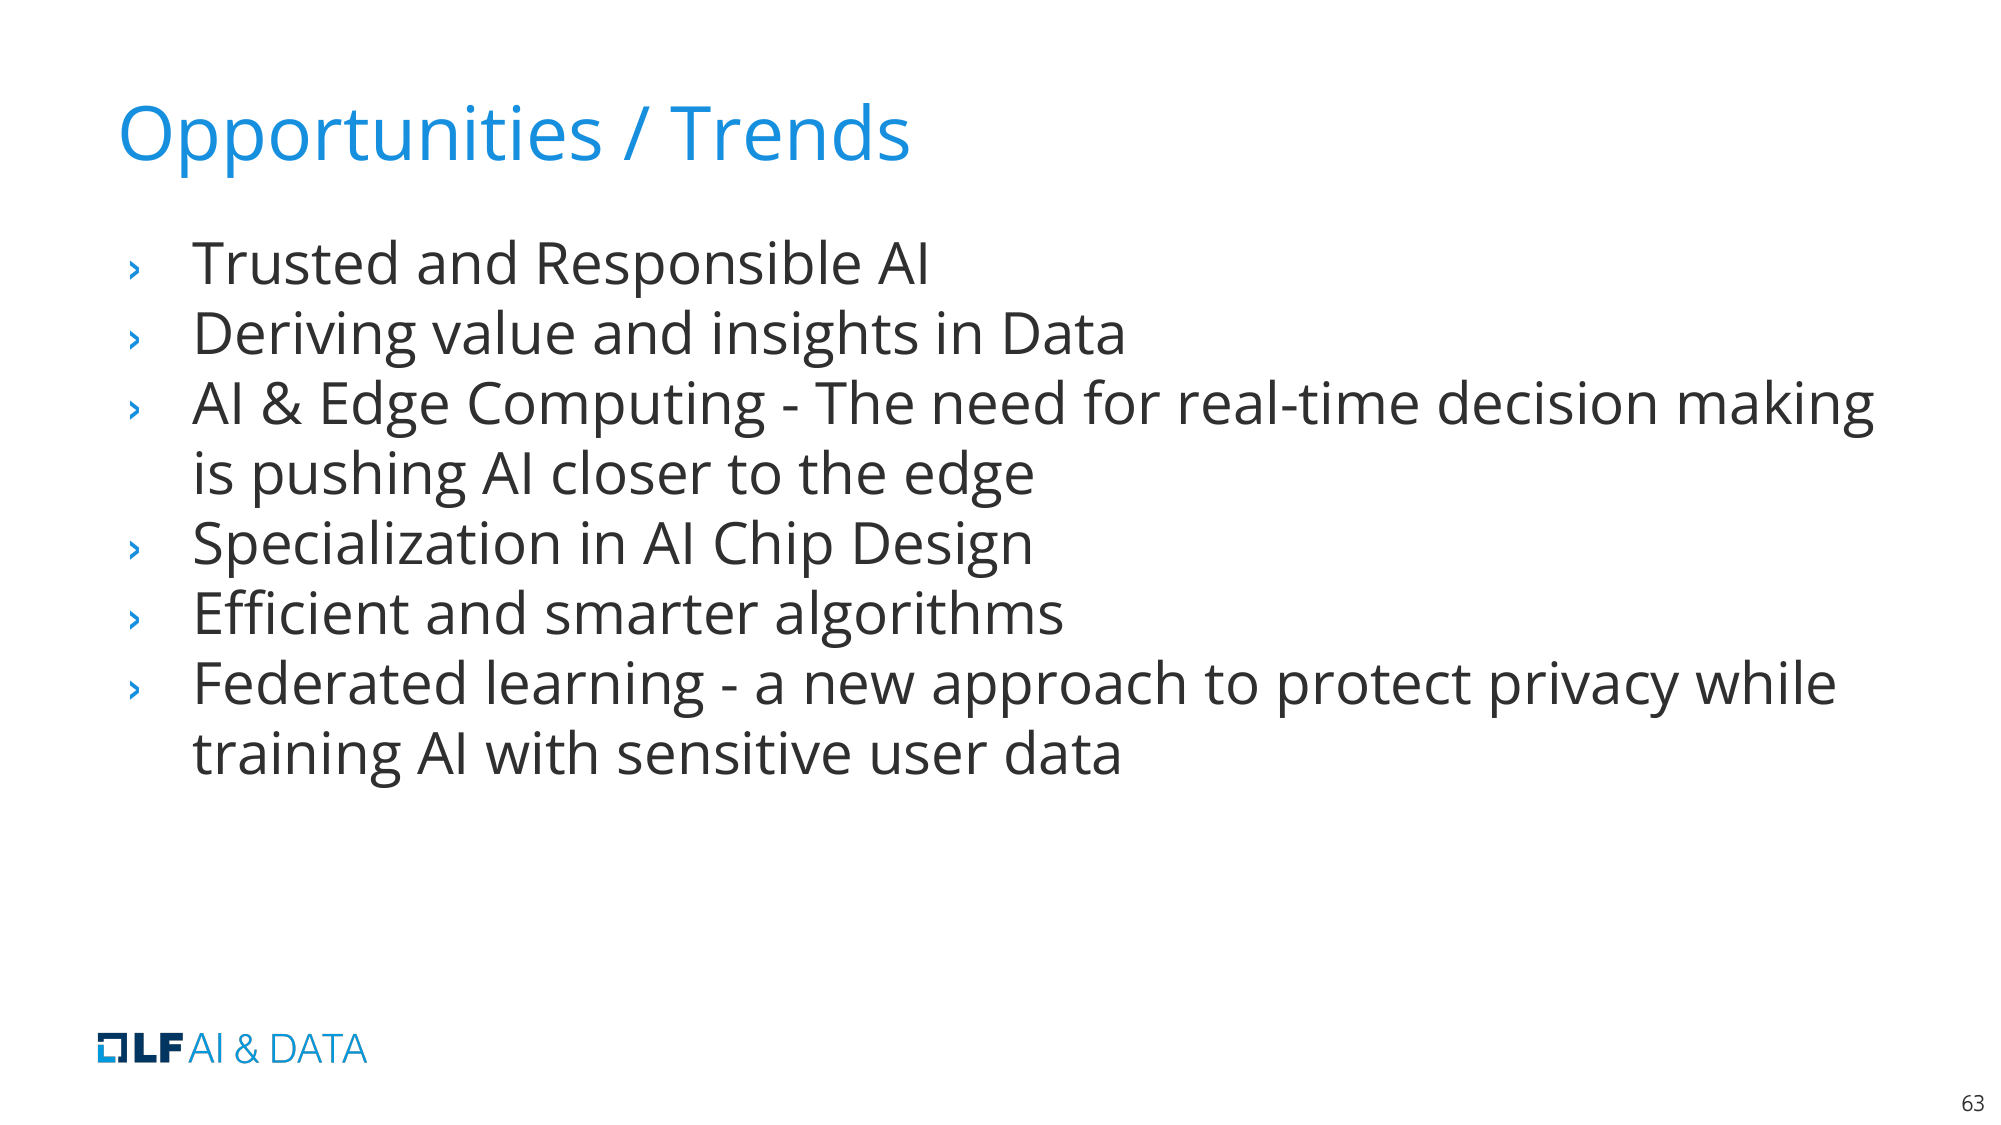

# Opportunities / Trends
Trusted and Responsible AI
Deriving value and insights in Data
AI & Edge Computing - The need for real-time decision making is pushing AI closer to the edge
Specialization in AI Chip Design
Efficient and smarter algorithms
Federated learning - a new approach to protect privacy while training AI with sensitive user data
63